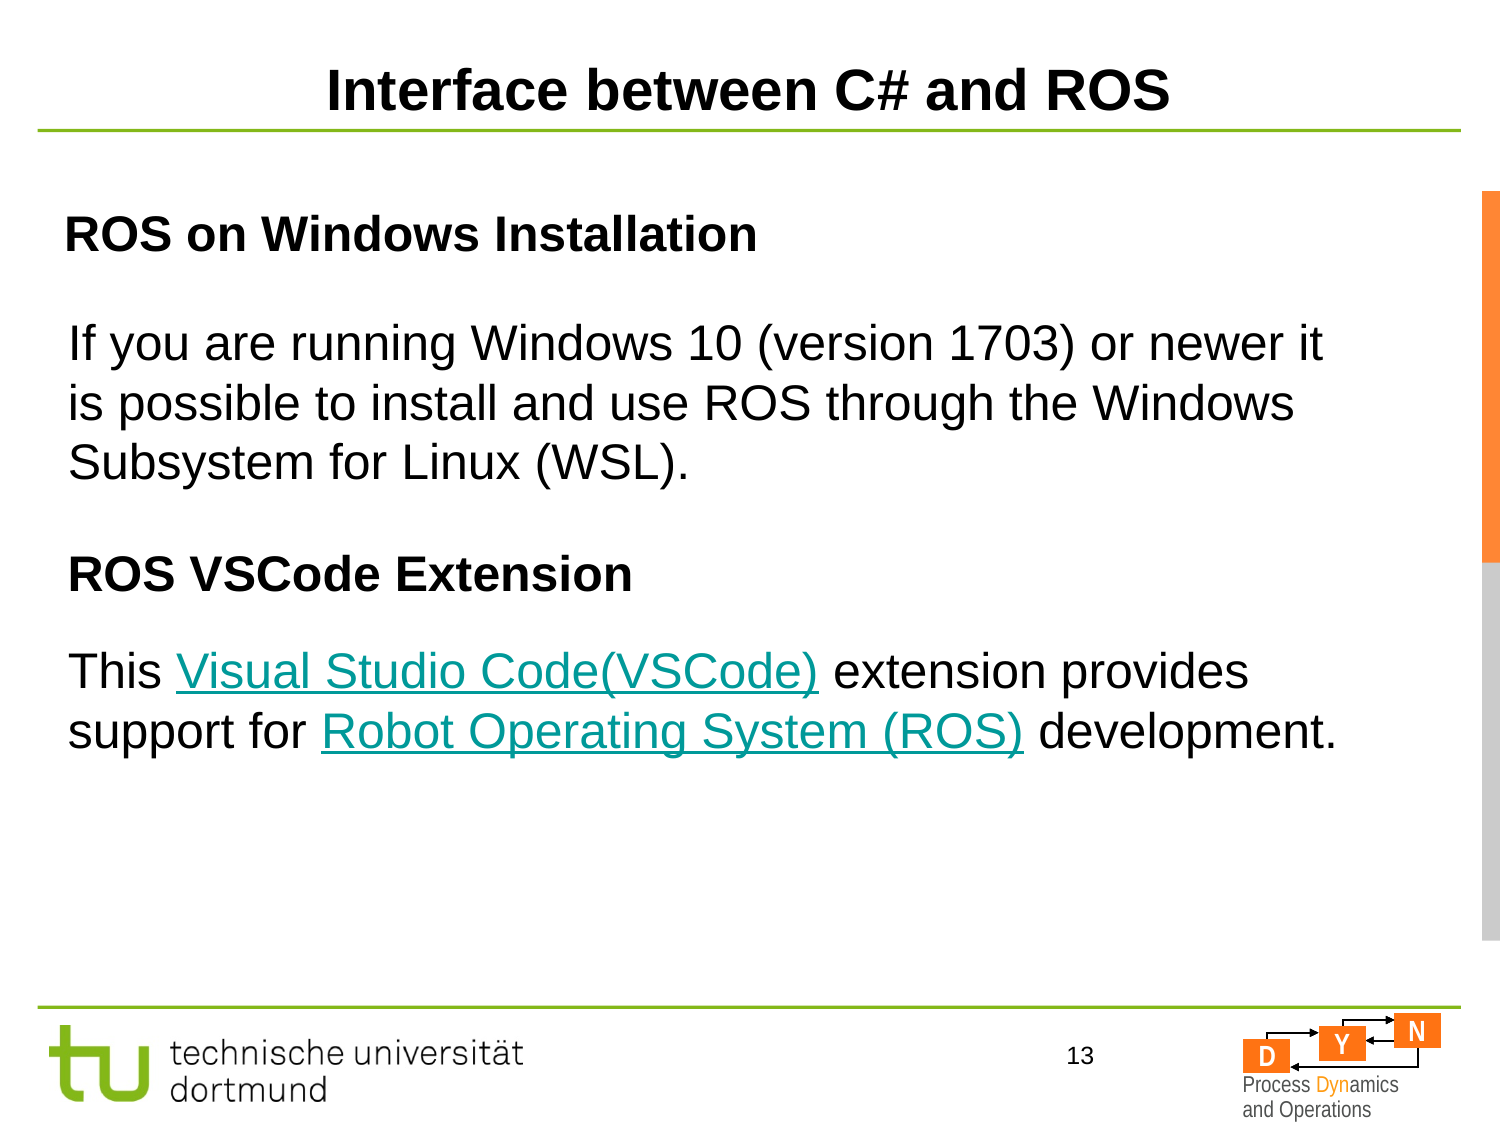

# Interface between C# and ROS
ROS on Windows Installation
If you are running Windows 10 (version 1703) or newer it is possible to install and use ROS through the Windows Subsystem for Linux (WSL).
ROS VSCode Extension
This Visual Studio Code(VSCode) extension provides support for Robot Operating System (ROS) development.

13